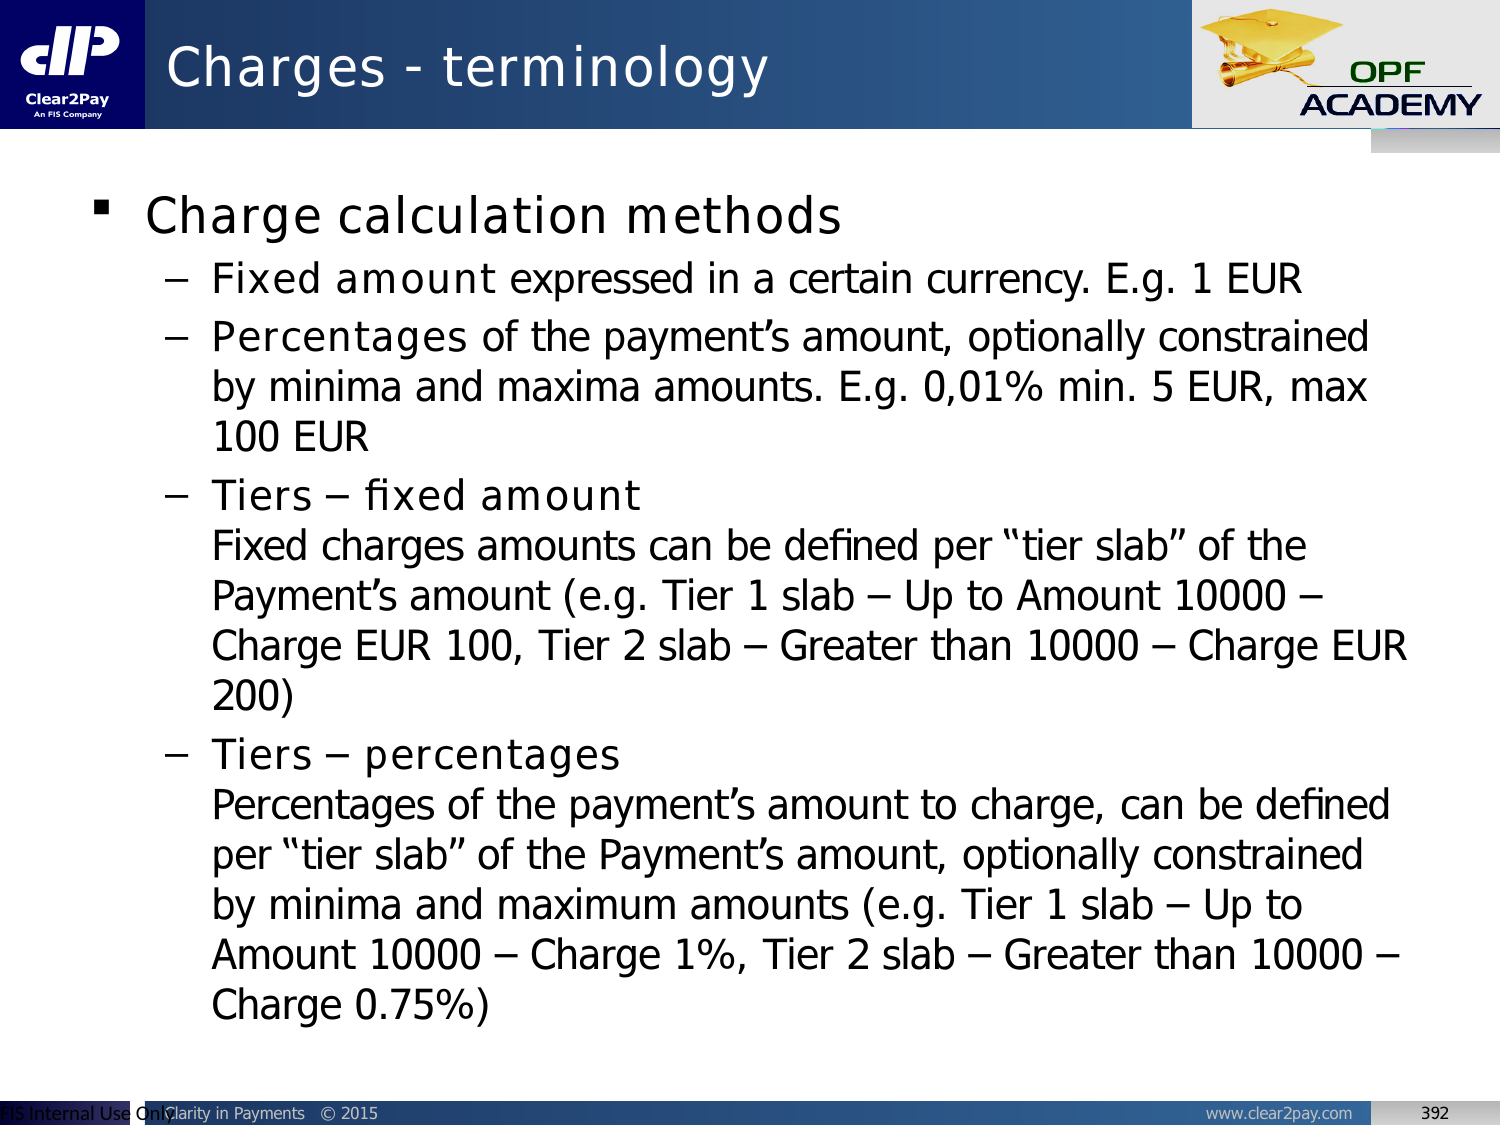

# Charges - terminology
Charge calculation methods
Fixed amount expressed in a certain currency. E.g. 1 EUR
Percentages of the payment’s amount, optionally constrained by minima and maxima amounts. E.g. 0,01% min. 5 EUR, max 100 EUR
Tiers – fixed amount
Fixed charges amounts can be defined per “tier slab” of the Payment’s amount (e.g. Tier 1 slab – Up to Amount 10000 – Charge EUR 100, Tier 2 slab – Greater than 10000 – Charge EUR 200)
Tiers – percentages
Percentages of the payment’s amount to charge, can be defined per “tier slab” of the Payment’s amount, optionally constrained by minima and maximum amounts (e.g. Tier 1 slab – Up to Amount 10000 – Charge 1%, Tier 2 slab – Greater than 10000 – Charge 0.75%)